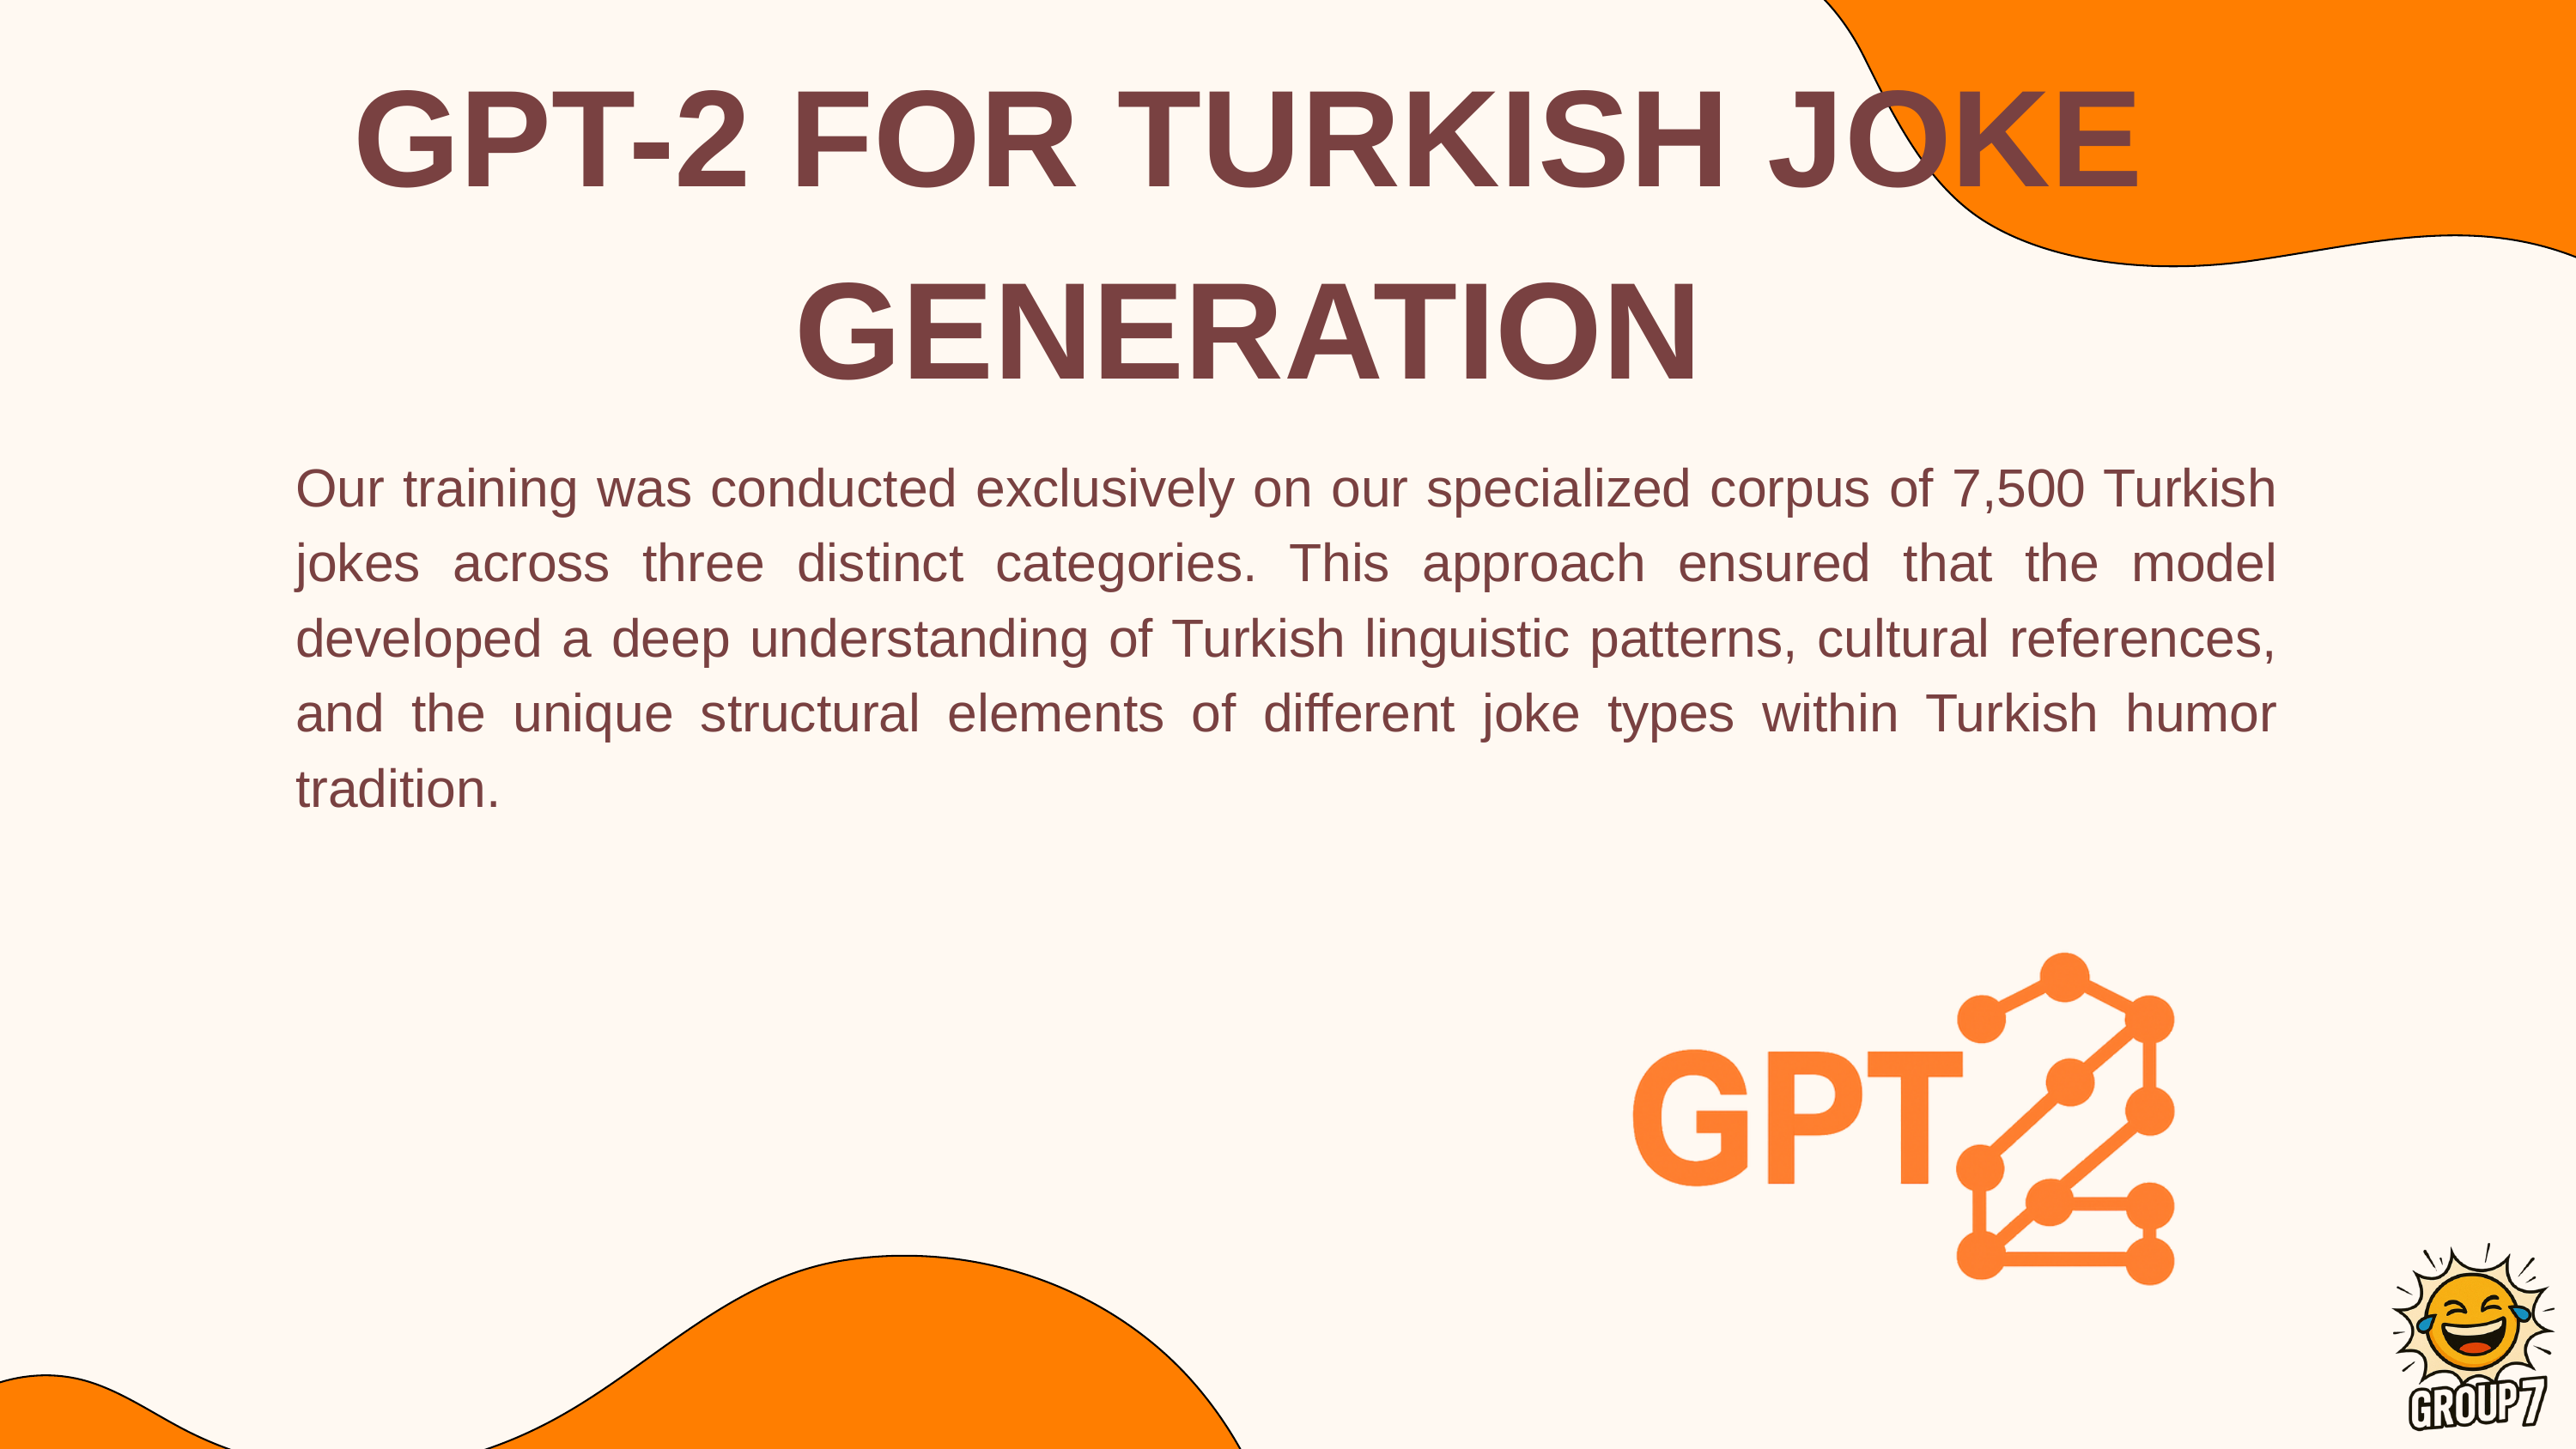

GPT-2 FOR TURKISH JOKE GENERATION
Our training was conducted exclusively on our specialized corpus of 7,500 Turkish jokes across three distinct categories. This approach ensured that the model developed a deep understanding of Turkish linguistic patterns, cultural references, and the unique structural elements of different joke types within Turkish humor tradition.